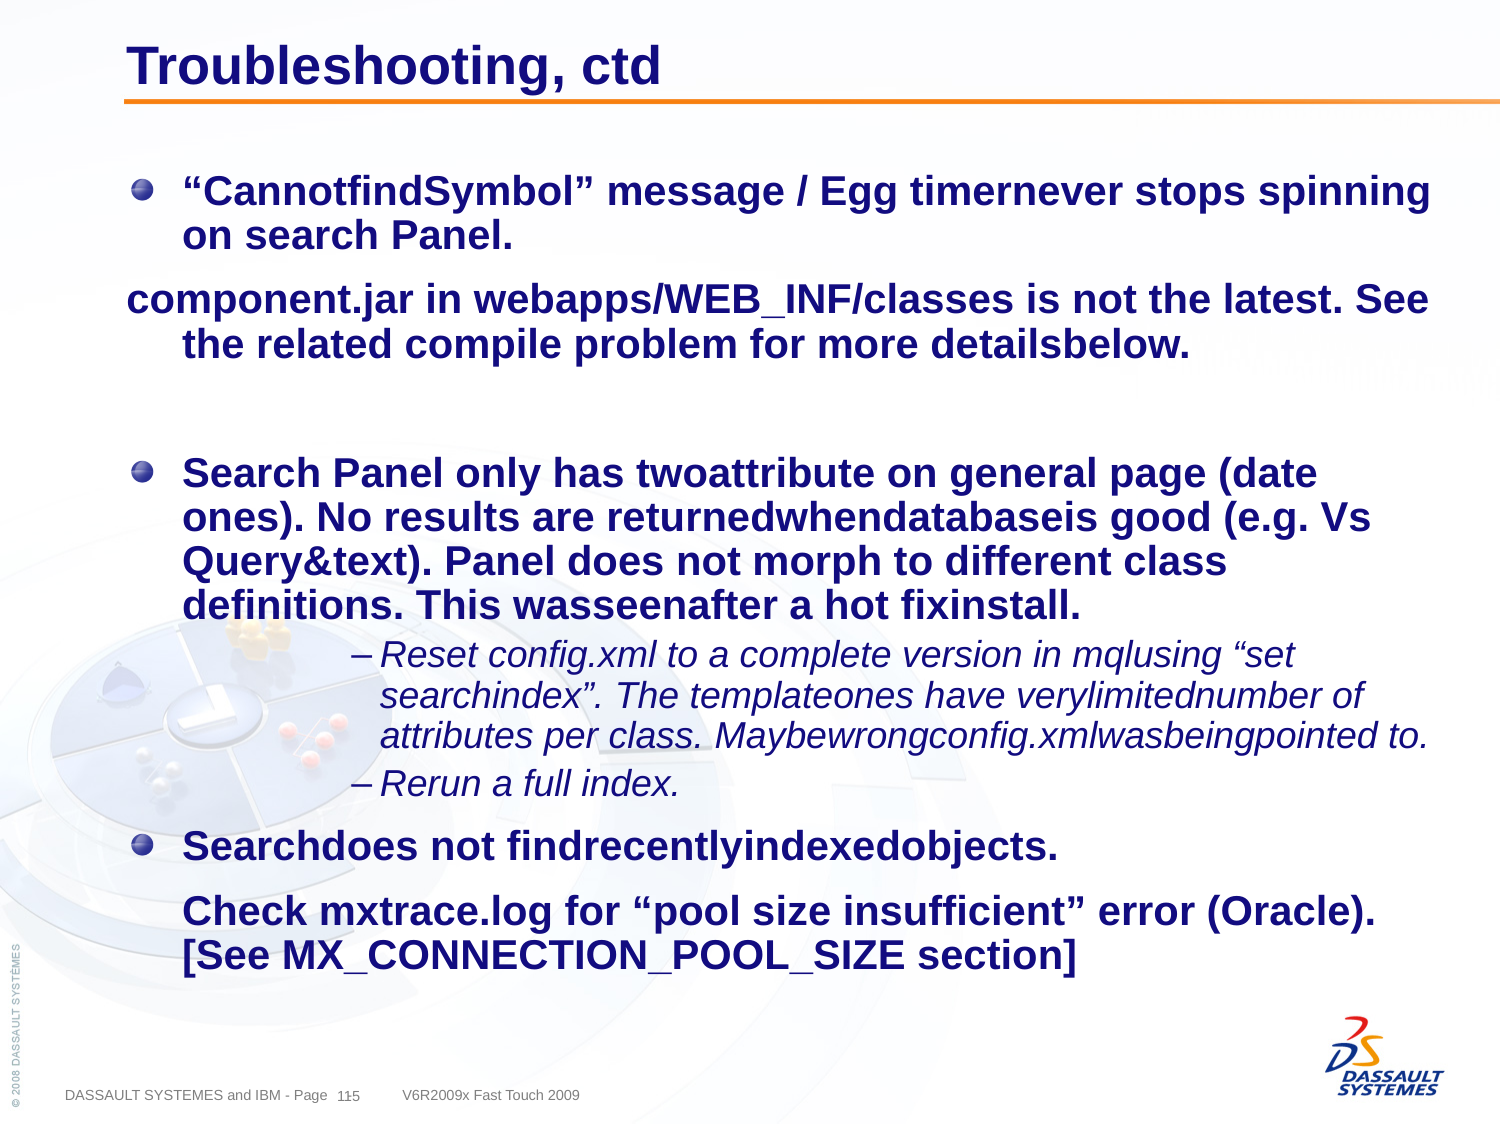

# Troubleshooting, ctd
“CannotfindSymbol” message / Egg timernever stops spinning on search Panel.
component.jar in webapps/WEB_INF/classes is not the latest. See the related compile problem for more detailsbelow.

Search Panel only has twoattribute on general page (date ones). No results are returnedwhendatabaseis good (e.g. Vs Query&text). Panel does not morph to different class definitions. This wasseenafter a hot fixinstall.
Reset config.xml to a complete version in mqlusing “set searchindex”. The templateones have verylimitednumber of attributes per class. Maybewrongconfig.xmlwasbeingpointed to.
Rerun a full index.
Searchdoes not findrecentlyindexedobjects.
	Check mxtrace.log for “pool size insufficient” error (Oracle).  [See MX_CONNECTION_POOL_SIZE section]